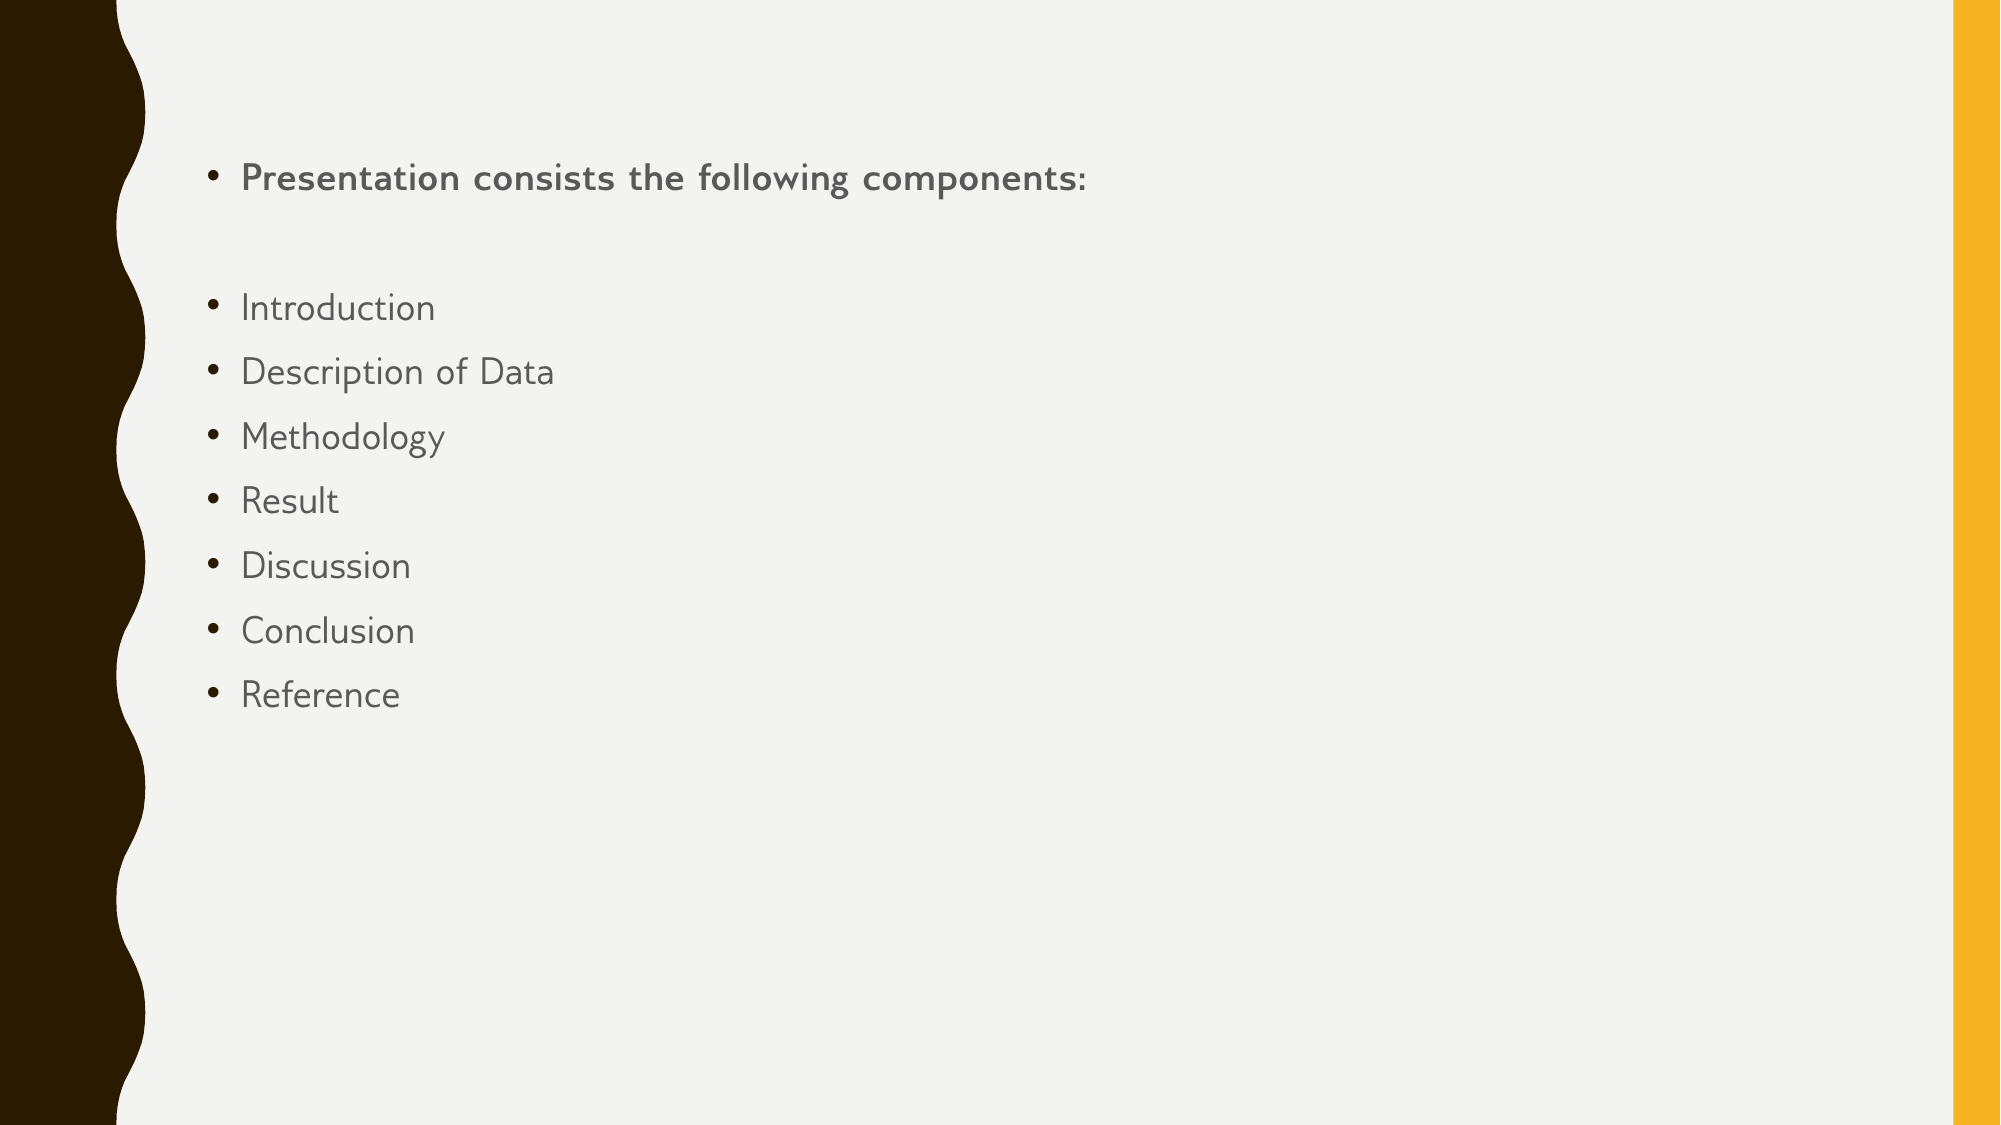

Presentation consists the following components:

Introduction
Description of Data
Methodology
Result
Discussion
Conclusion
Reference